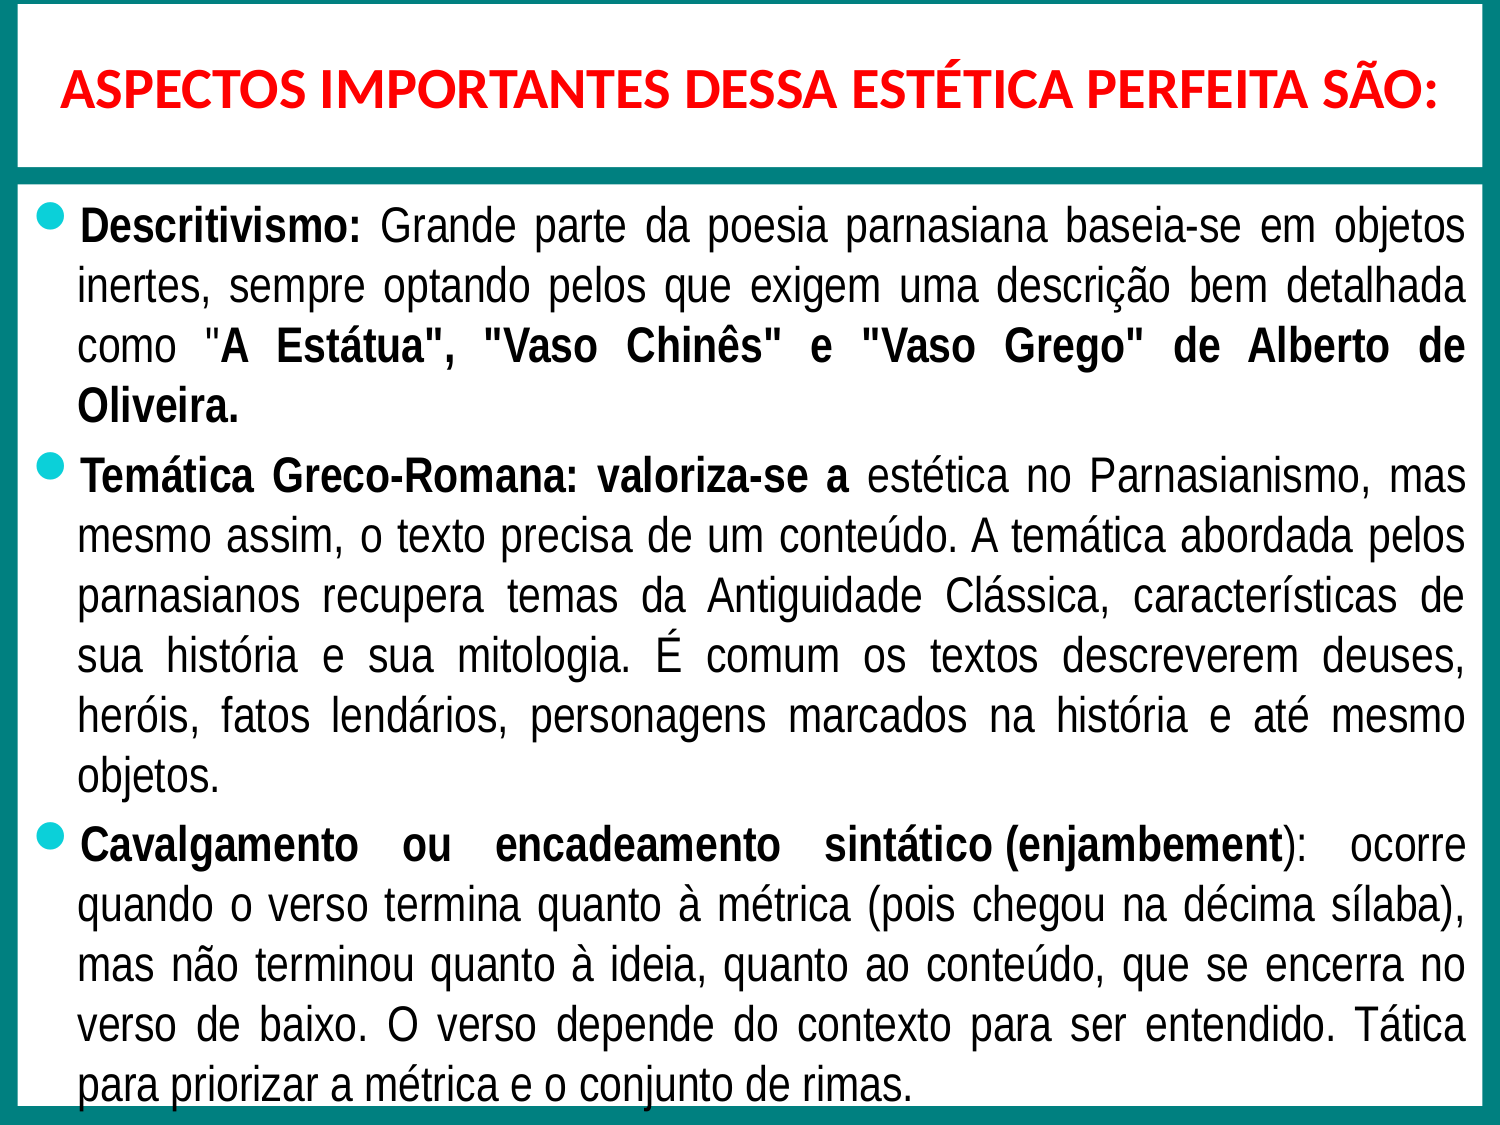

# ASPECTOS IMPORTANTES DESSA ESTÉTICA PERFEITA SÃO:
Descritivismo: Grande parte da poesia parnasiana baseia-se em objetos inertes, sempre optando pelos que exigem uma descrição bem detalhada como "A Estátua", "Vaso Chinês" e "Vaso Grego" de Alberto de Oliveira.
Temática Greco-Romana: valoriza-se a estética no Parnasianismo, mas mesmo assim, o texto precisa de um conteúdo. A temática abordada pelos parnasianos recupera temas da Antiguidade Clássica, características de sua história e sua mitologia. É comum os textos descreverem deuses, heróis, fatos lendários, personagens marcados na história e até mesmo objetos.
Cavalgamento ou encadeamento sintático (enjambement): ocorre quando o verso termina quanto à métrica (pois chegou na décima sílaba), mas não terminou quanto à ideia, quanto ao conteúdo, que se encerra no verso de baixo. O verso depende do contexto para ser entendido. Tática para priorizar a métrica e o conjunto de rimas.